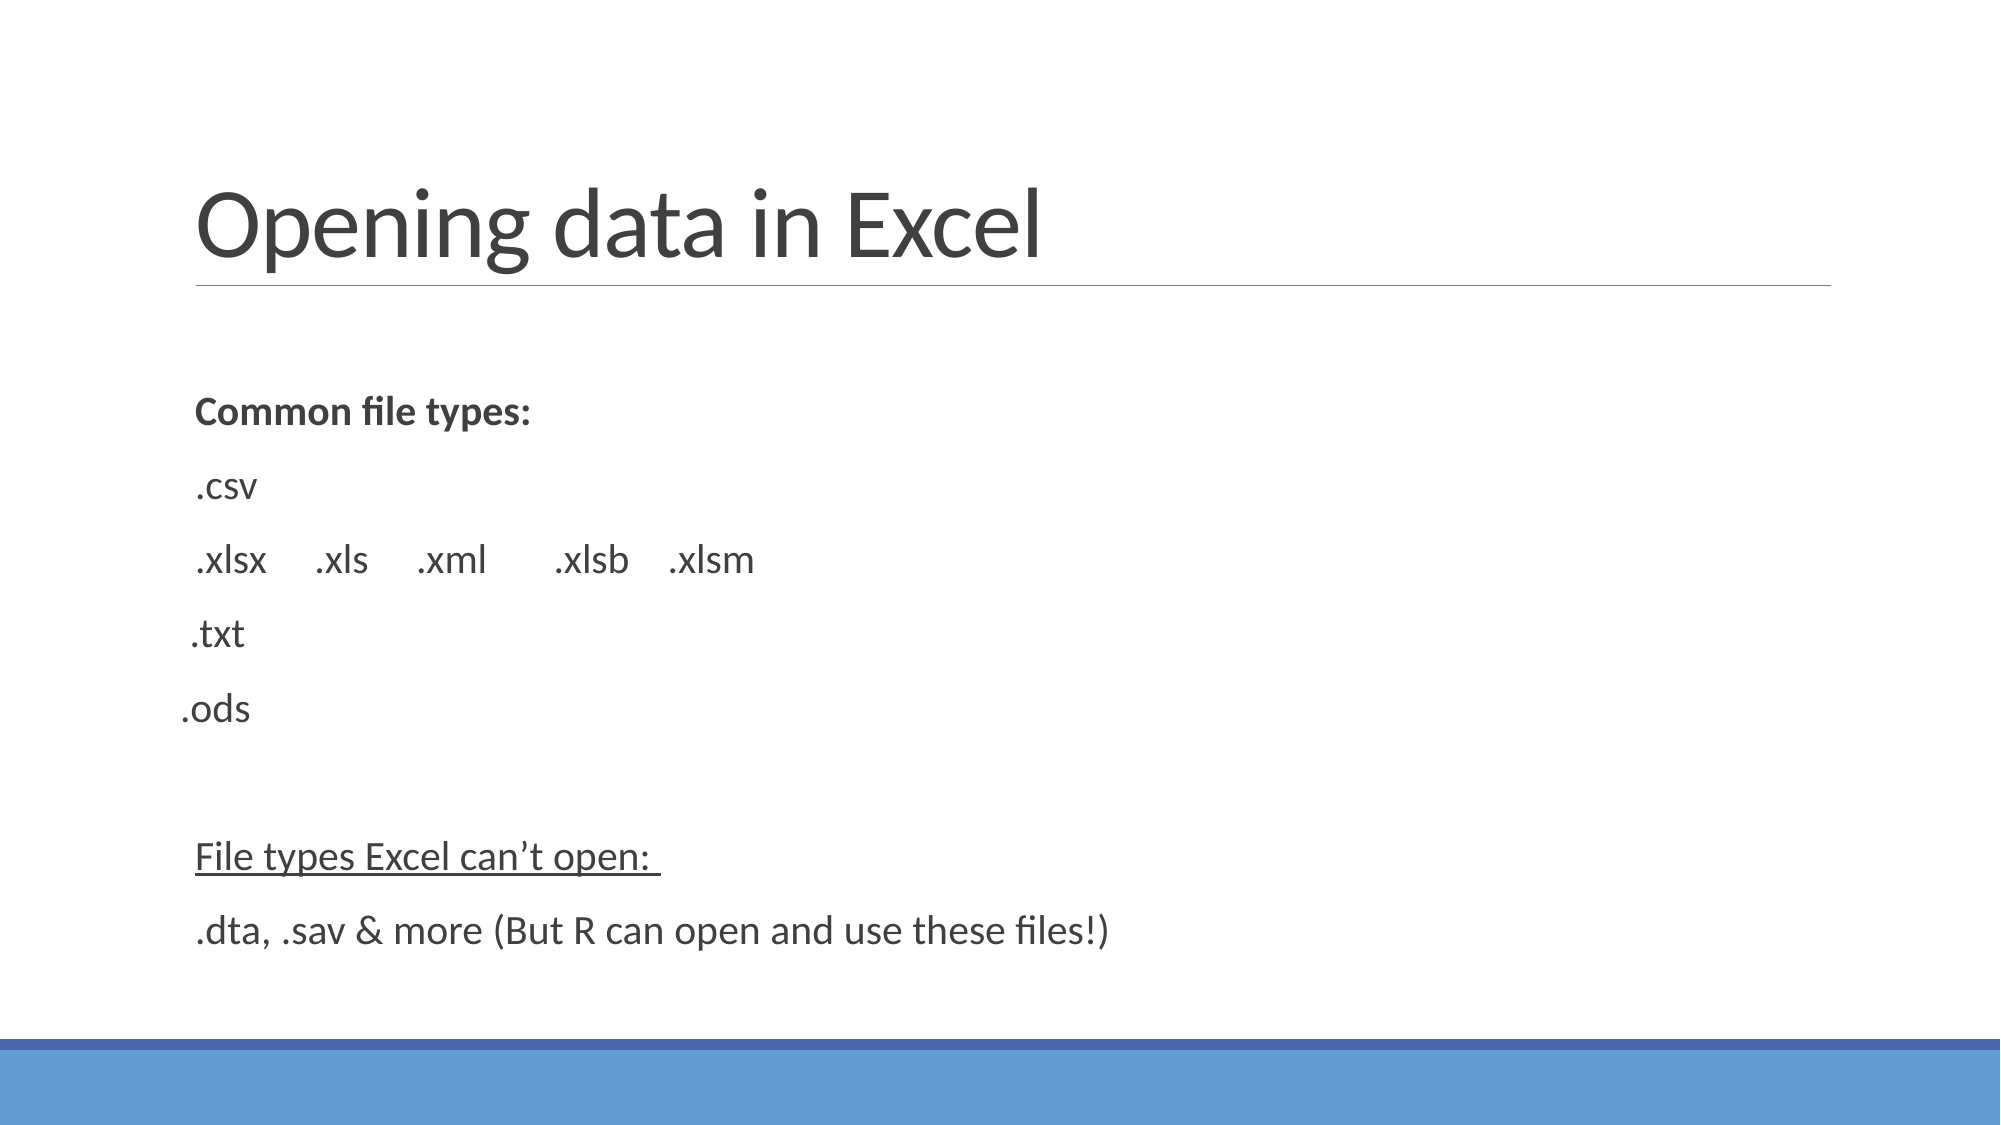

# Opening data in Excel

Common file types:
.csv
.xlsx     .xls     .xml       .xlsb    .xlsm
 .txt
.ods

File types Excel can’t open:
.dta, .sav & more (But R can open and use these files!)